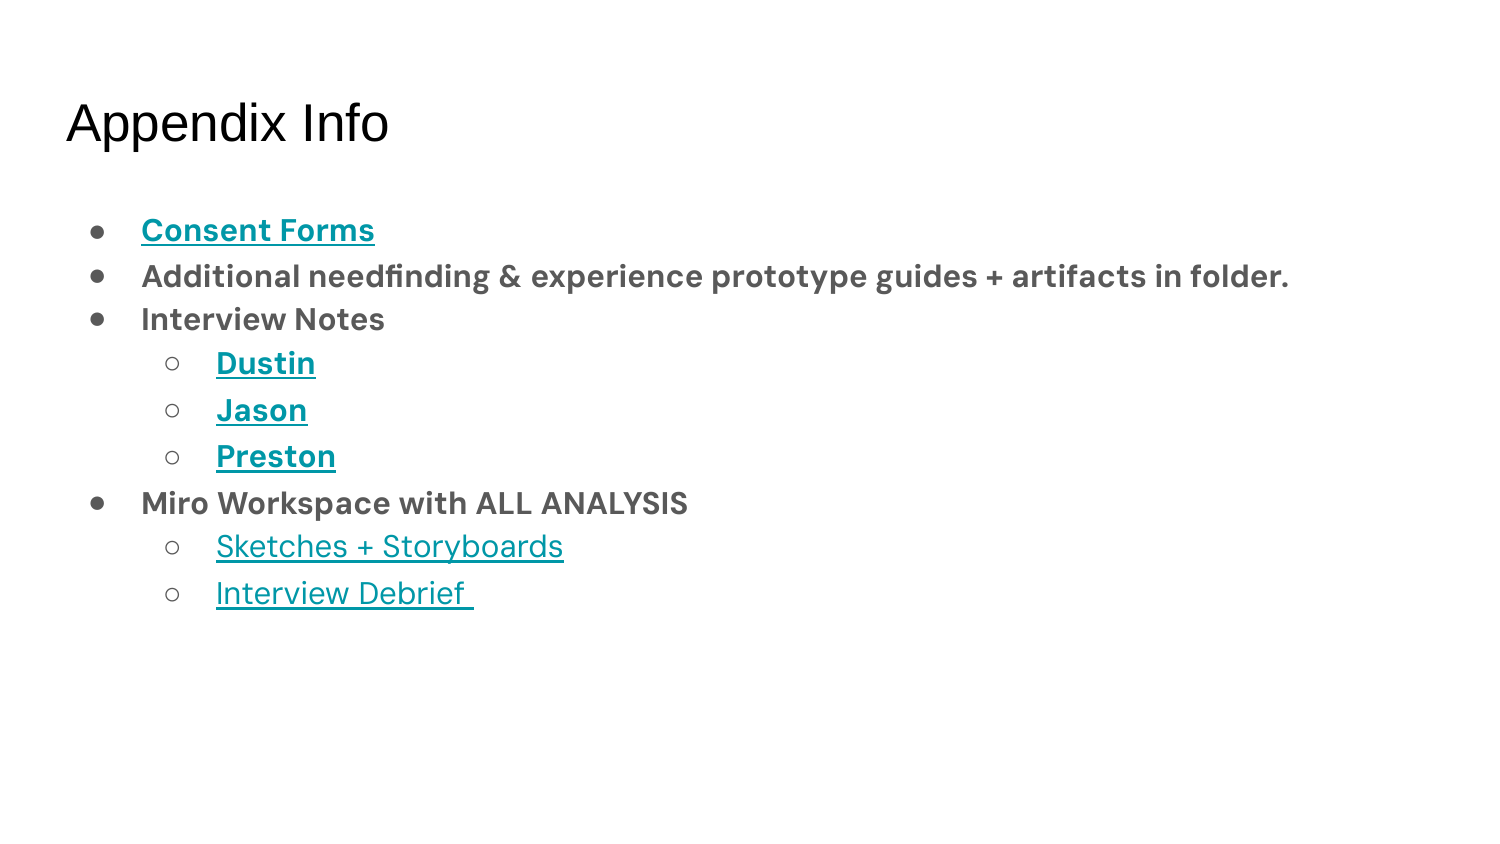

# Appendix Info
Consent Forms
Additional needfinding & experience prototype guides + artifacts in folder.
Interview Notes
Dustin
Jason
Preston
Miro Workspace with ALL ANALYSIS
Sketches + Storyboards
Interview Debrief